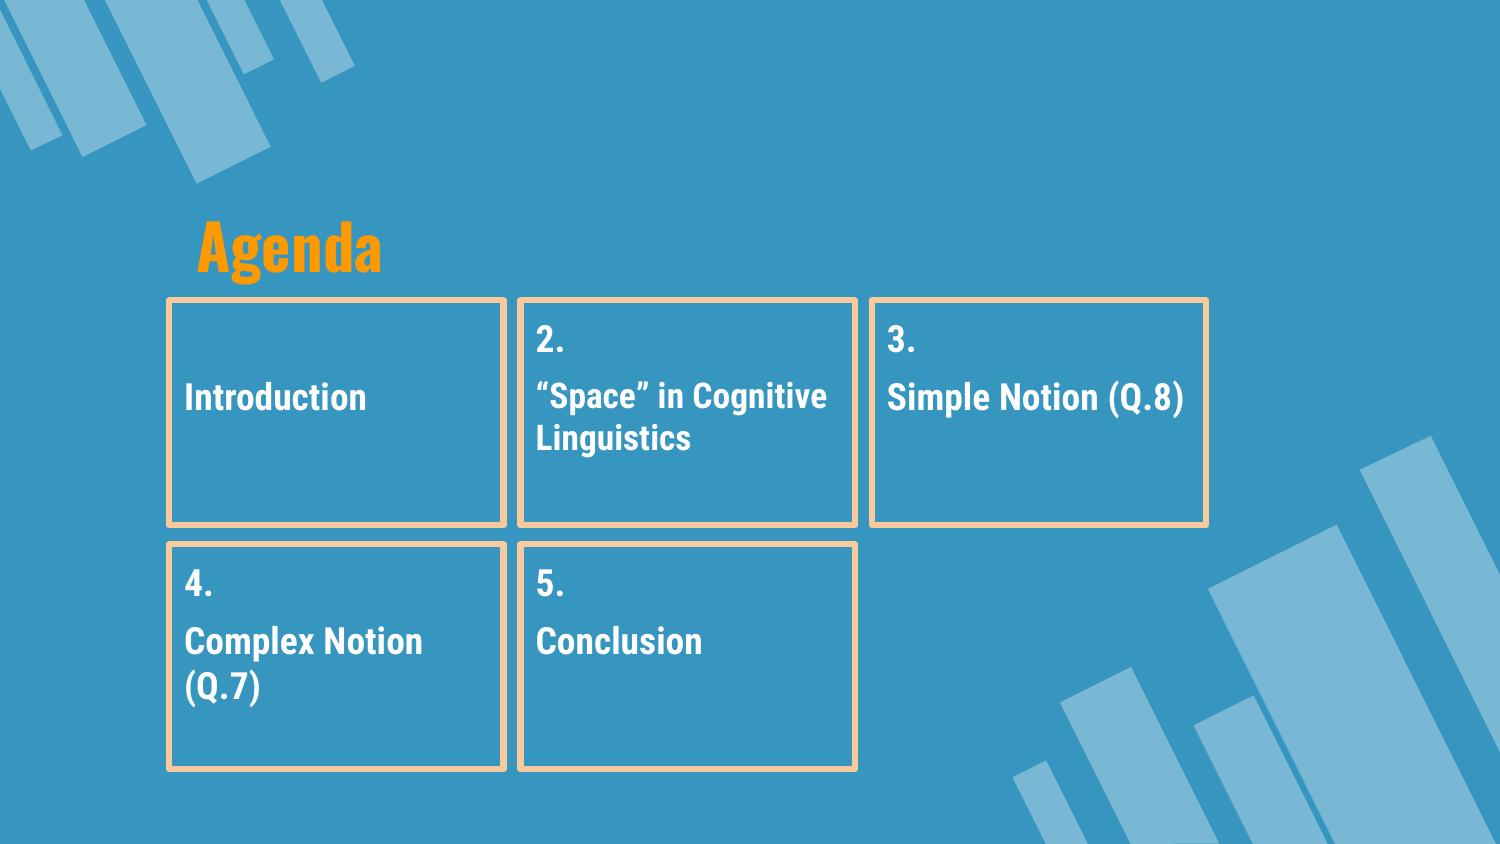

Agenda

Introduction
2.
“Space” in Cognitive Linguistics
3.
Simple Notion (Q.8)

5.
Conclusion

4.
Complex Notion (Q.7)